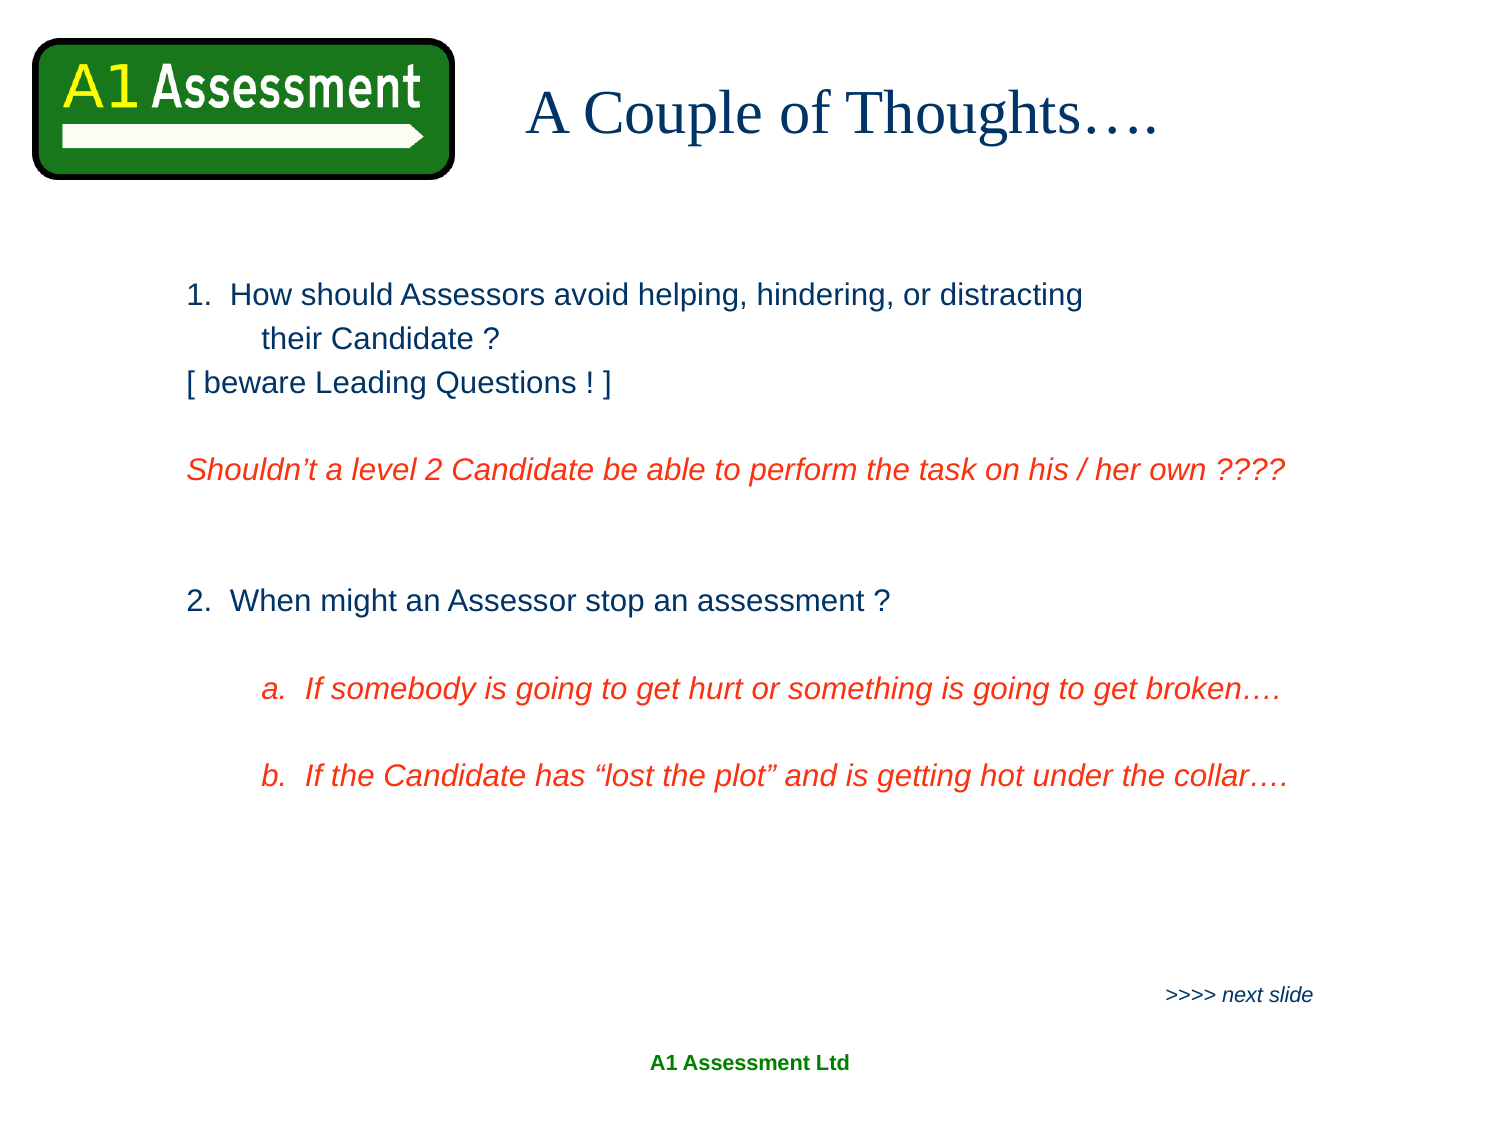

# A Couple of Thoughts….
1.  How should Assessors avoid helping, hindering, or distracting
	their Candidate ?
[ beware Leading Questions ! ]

Shouldn’t a level 2 Candidate be able to perform the task on his / her own ????

2.  When might an Assessor stop an assessment ?

	a.  If somebody is going to get hurt or something is going to get broken….

	b.  If the Candidate has “lost the plot” and is getting hot under the collar….

>>>> next slide

A1 Assessment Ltd